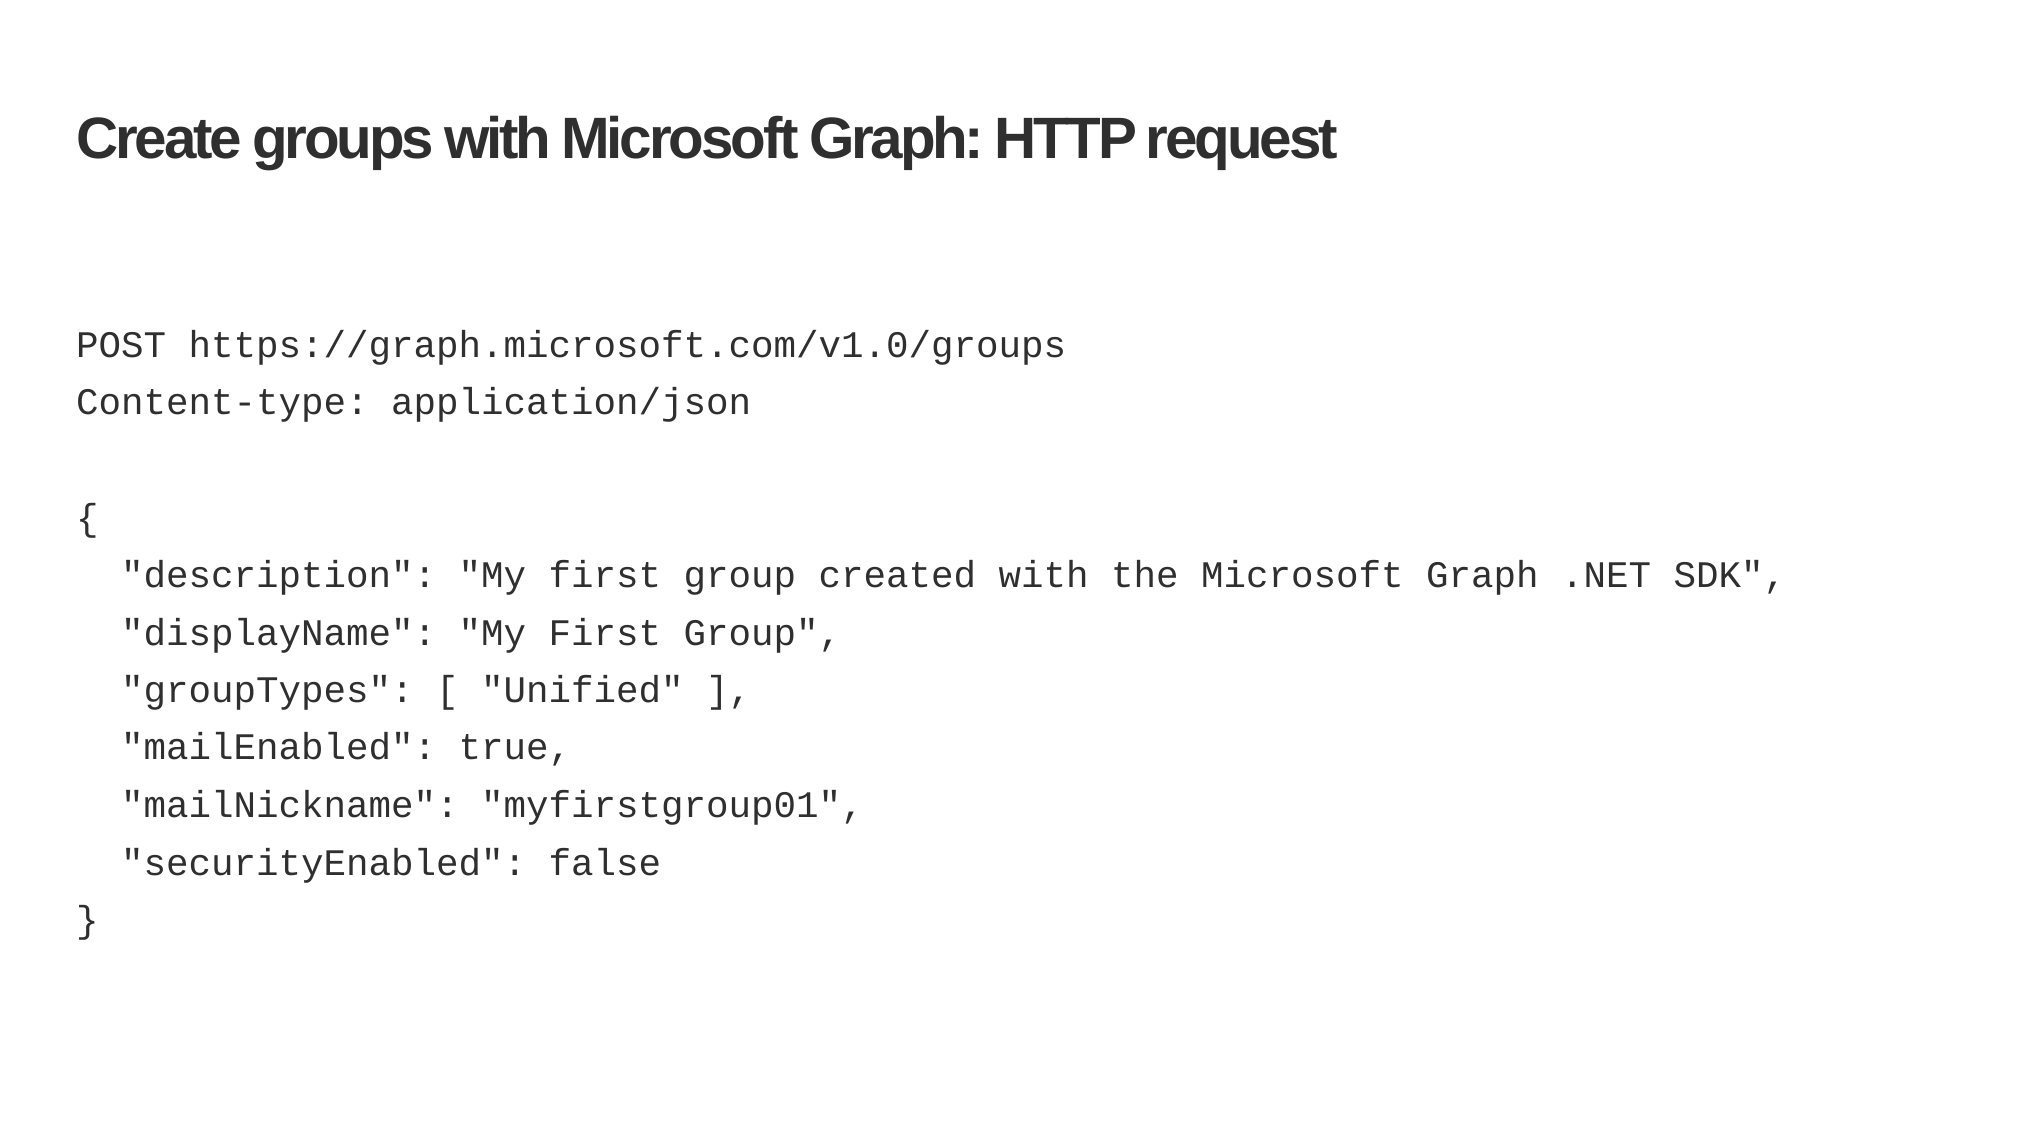

# Create groups with Microsoft Graph: HTTP request
POST https://graph.microsoft.com/v1.0/groups
Content-type: application/json

{
  "description": "My first group created with the Microsoft Graph .NET SDK",
  "displayName": "My First Group",
  "groupTypes": [ "Unified" ],
  "mailEnabled": true,
  "mailNickname": "myfirstgroup01",
  "securityEnabled": false
}